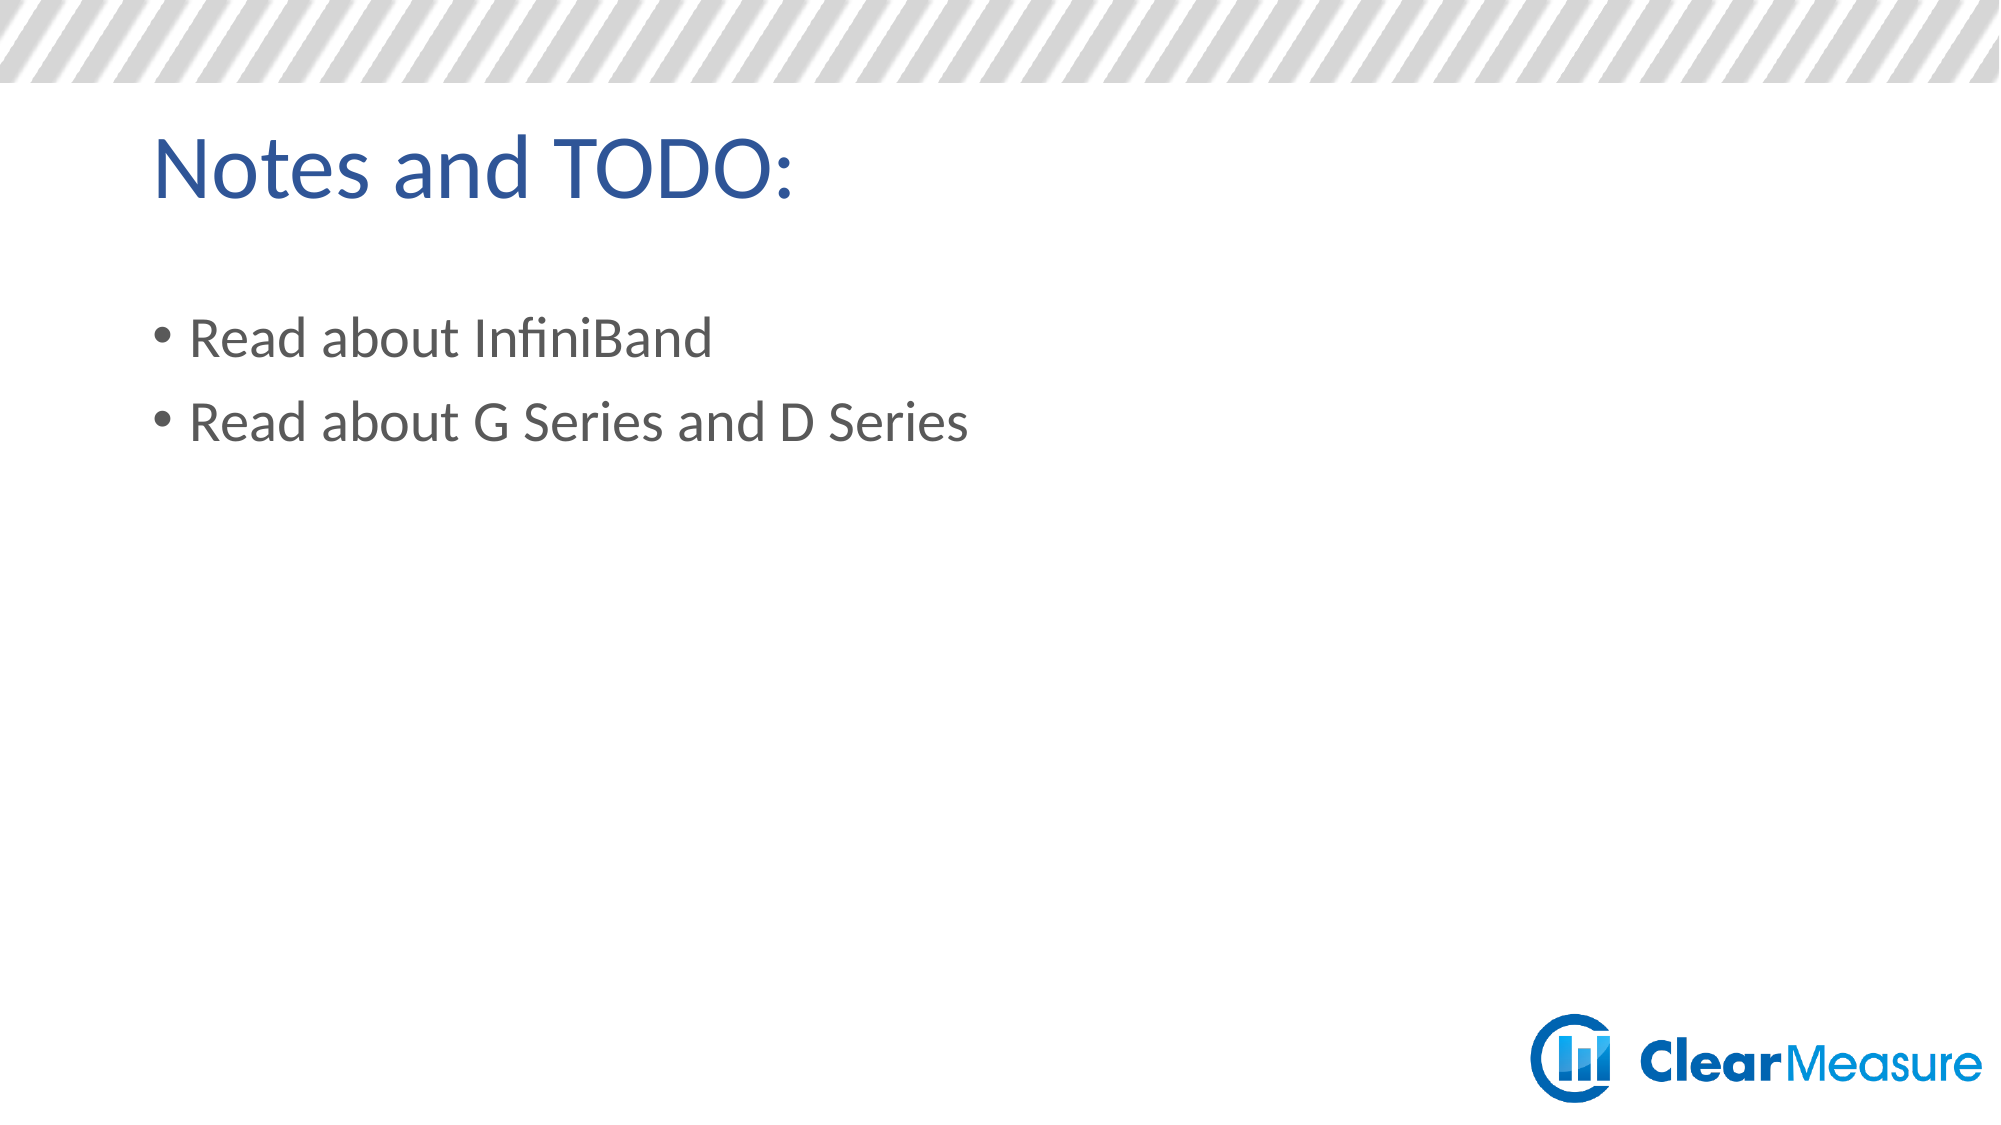

# Notes and TODO:
Read about InfiniBand
Read about G Series and D Series